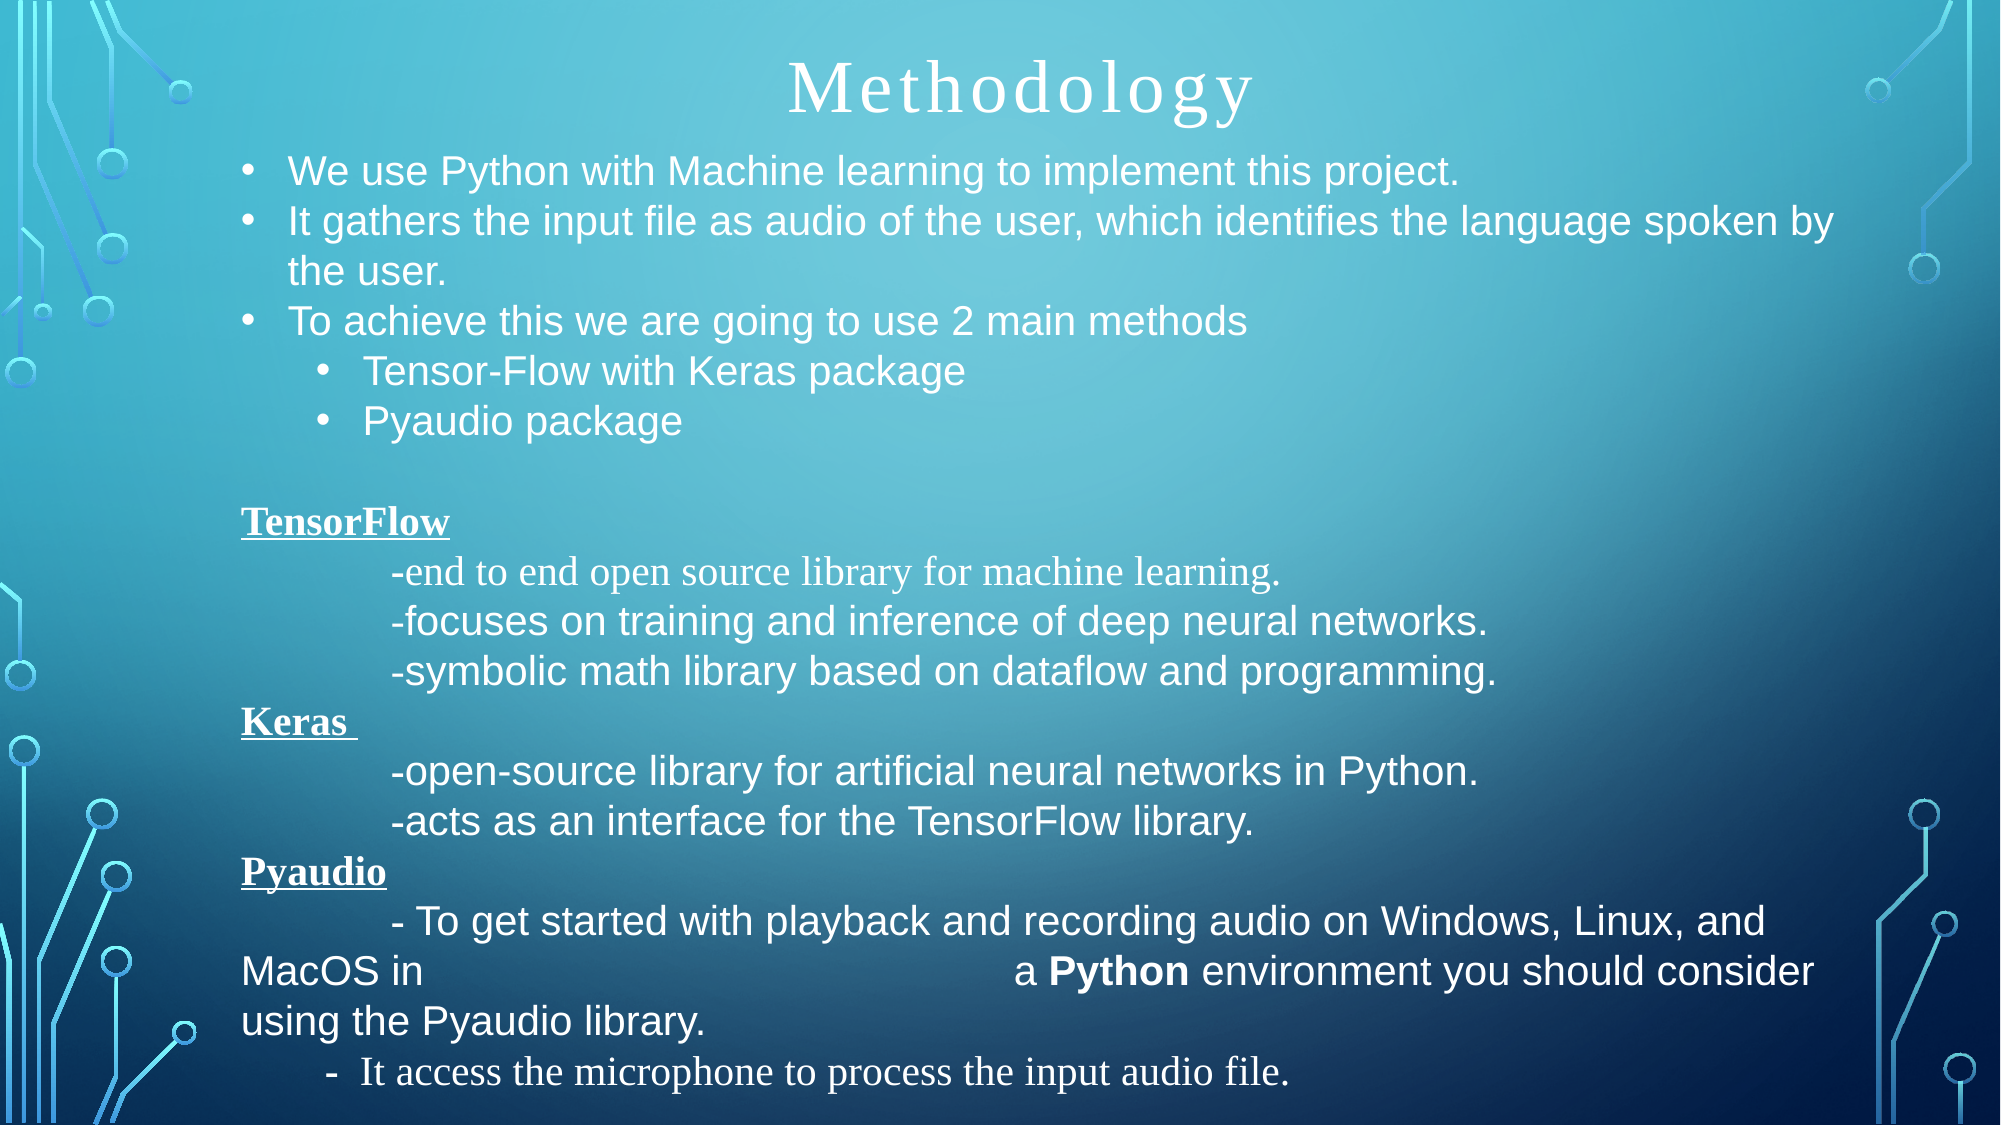

Methodology
We use Python with Machine learning to implement this project.
It gathers the input file as audio of the user, which identifies the language spoken by the user.
To achieve this we are going to use 2 main methods
Tensor-Flow with Keras package
Pyaudio package

TensorFlow
	-end to end open source library for machine learning.
	-focuses on training and inference of deep neural networks.
	-symbolic math library based on dataflow and programming.
Keras
	-open-source library for artificial neural networks in Python.
	-acts as an interface for the TensorFlow library.
Pyaudio
	- To get started with playback and recording audio on Windows, Linux, and MacOS in   			 	  a Python environment you should consider using the Pyaudio library.
        -  It access the microphone to process the input audio file.